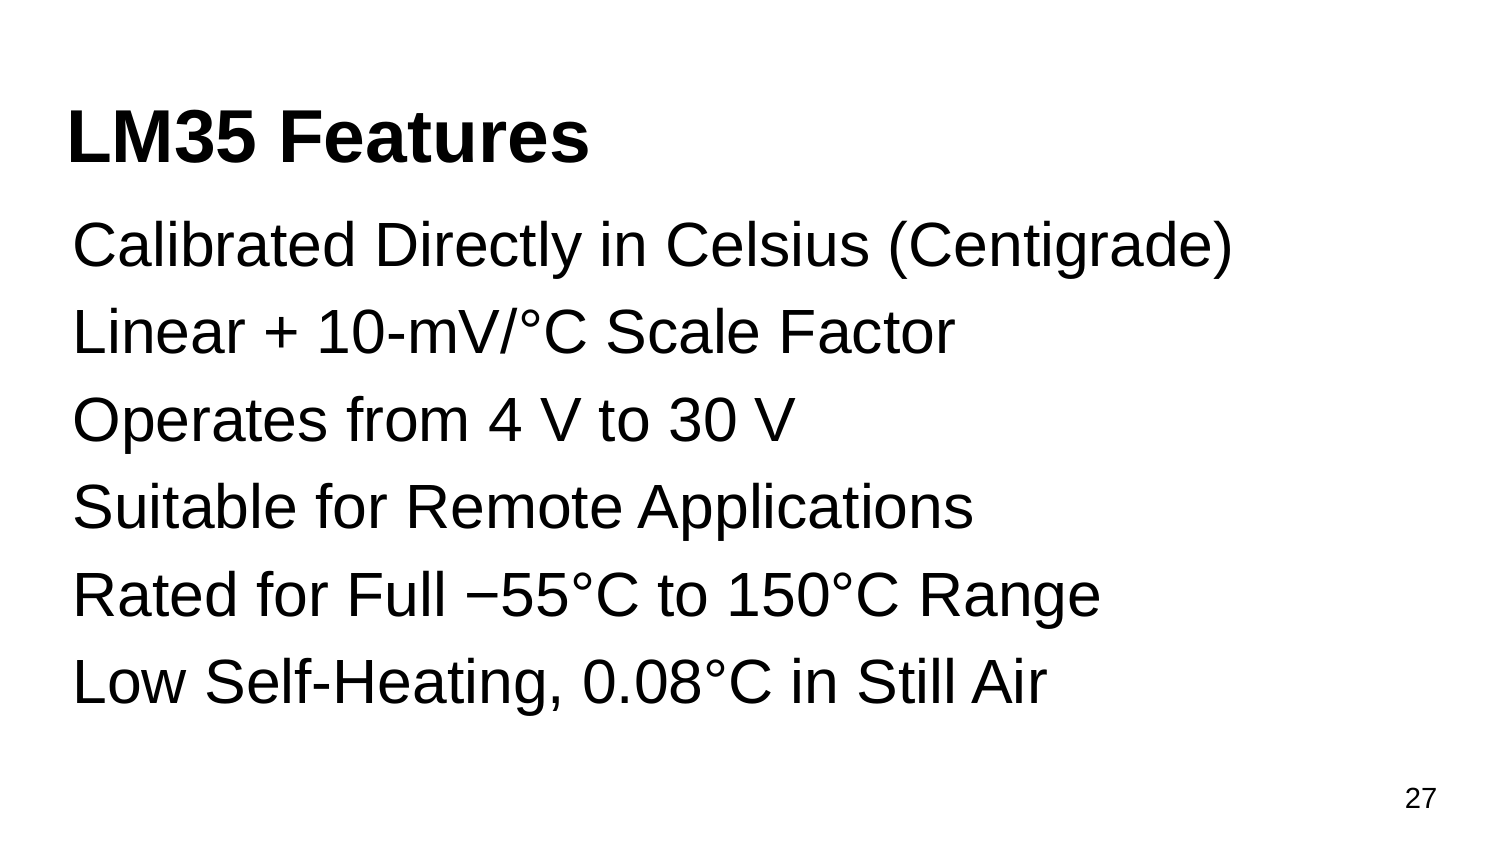

# LM35 Features
Calibrated Directly in Celsius (Centigrade)
Linear + 10-mV/°C Scale Factor
Operates from 4 V to 30 V
Suitable for Remote Applications
Rated for Full −55°C to 150°C Range
Low Self-Heating, 0.08°C in Still Air

27